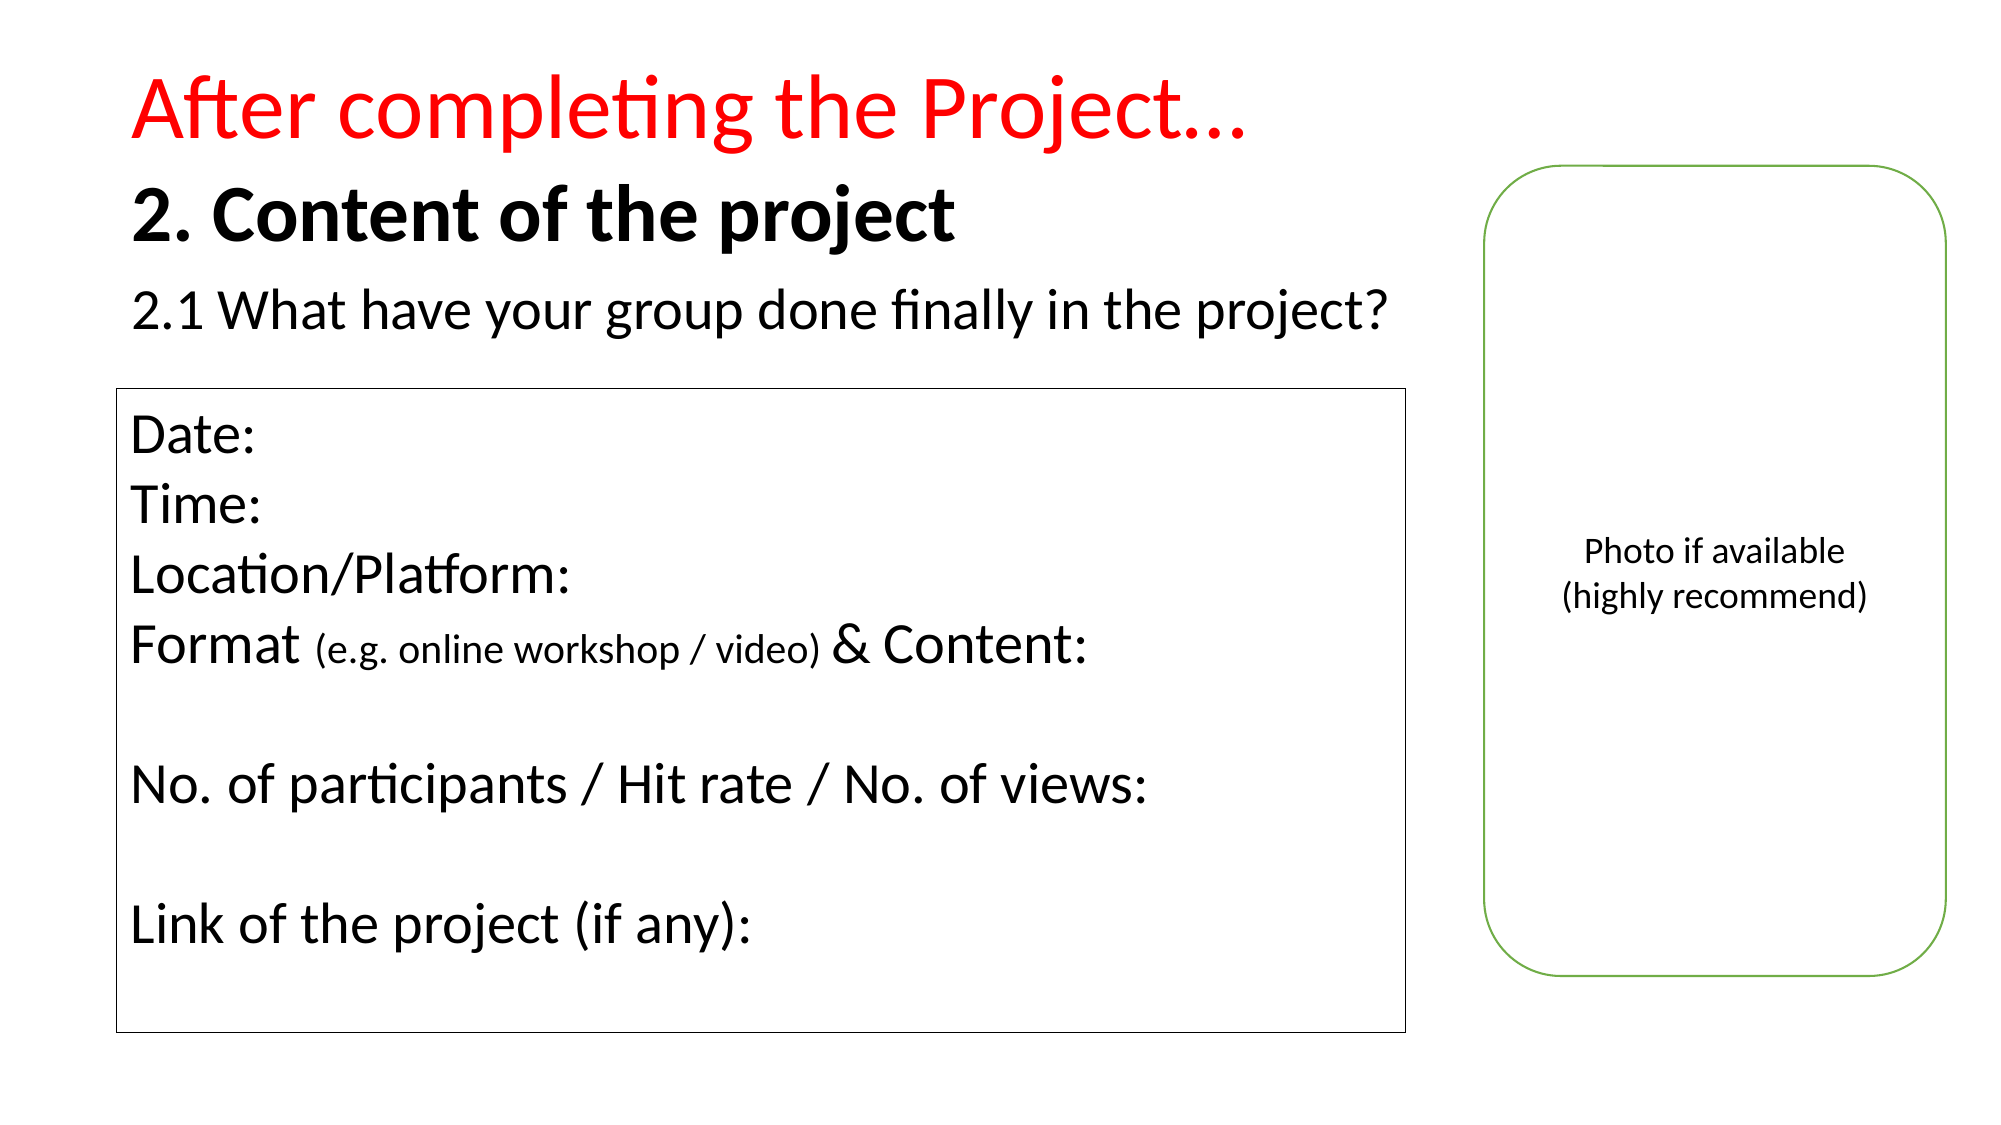

# After completing the Project…
2. Content of the project
2.1 What have your group done finally in the project?

Photo if available
(highly recommend)
Date:
Time:
Location/Platform:
Format (e.g. online workshop / video) & Content:

No. of participants / Hit rate / No. of views:

Link of the project (if any):